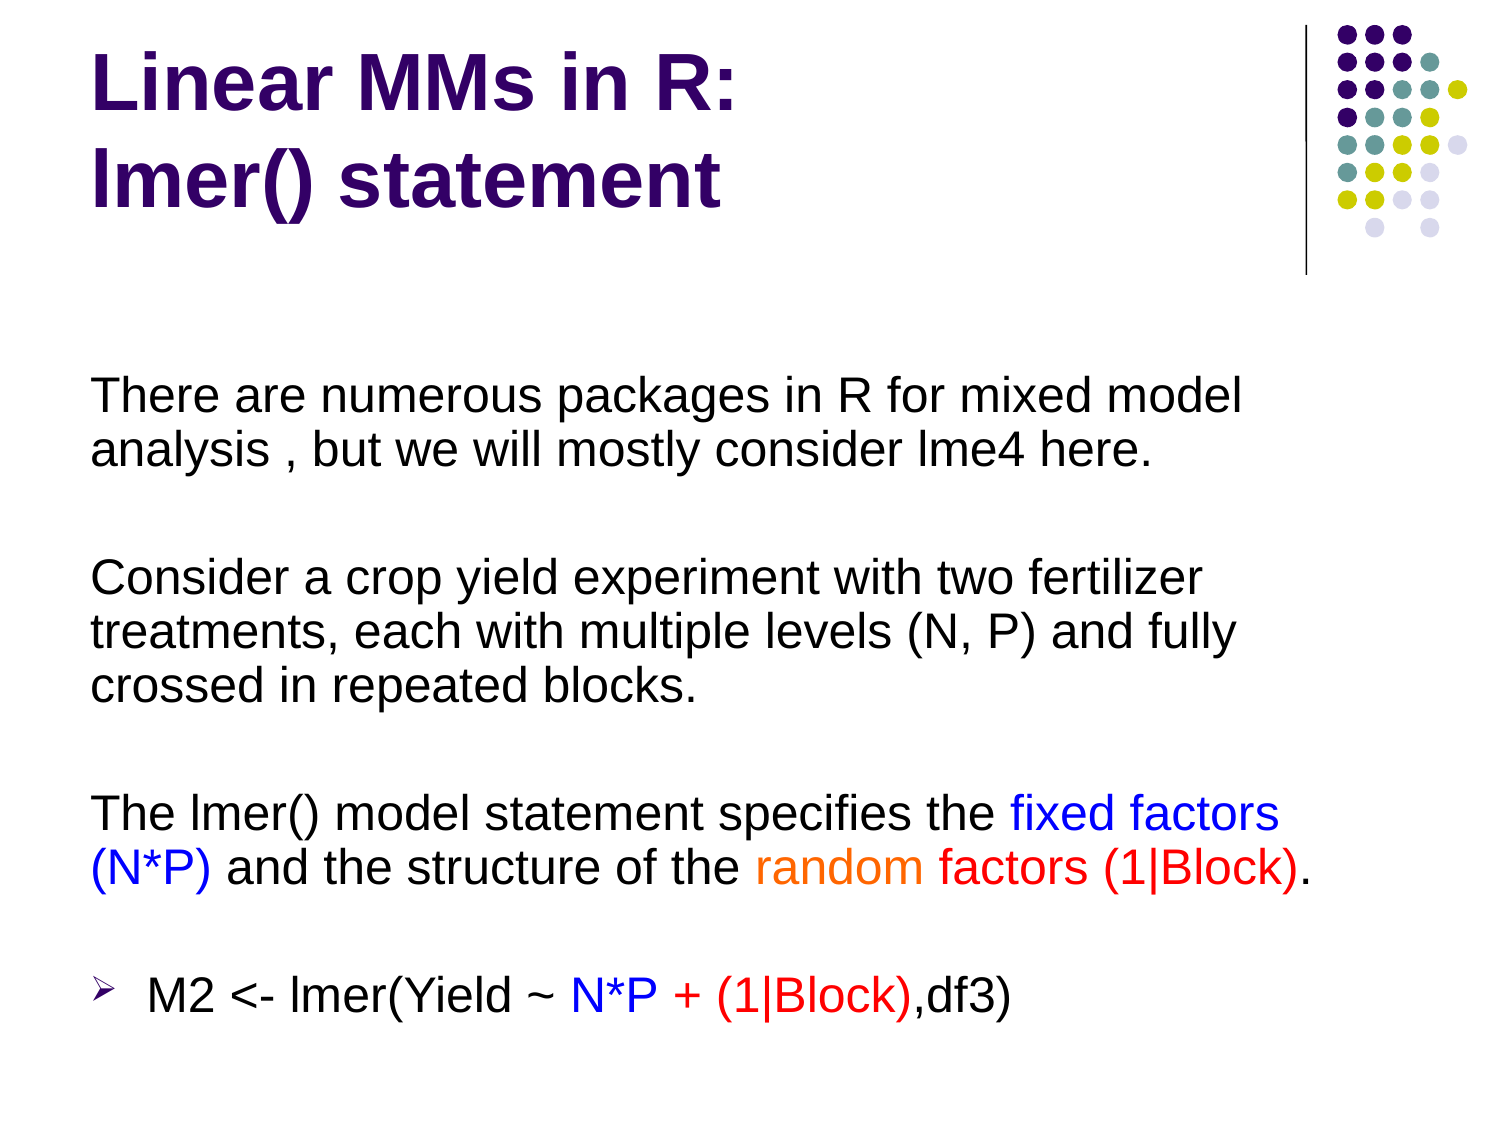

# Linear MMs in R: lmer() statement
There are numerous packages in R for mixed model analysis , but we will mostly consider lme4 here.

Consider a crop yield experiment with two fertilizer treatments, each with multiple levels (N, P) and fully crossed in repeated blocks.

The lmer() model statement specifies the fixed factors (N*P) and the structure of the random factors (1|Block).

M2 <- lmer(Yield ~ N*P + (1|Block),df3)